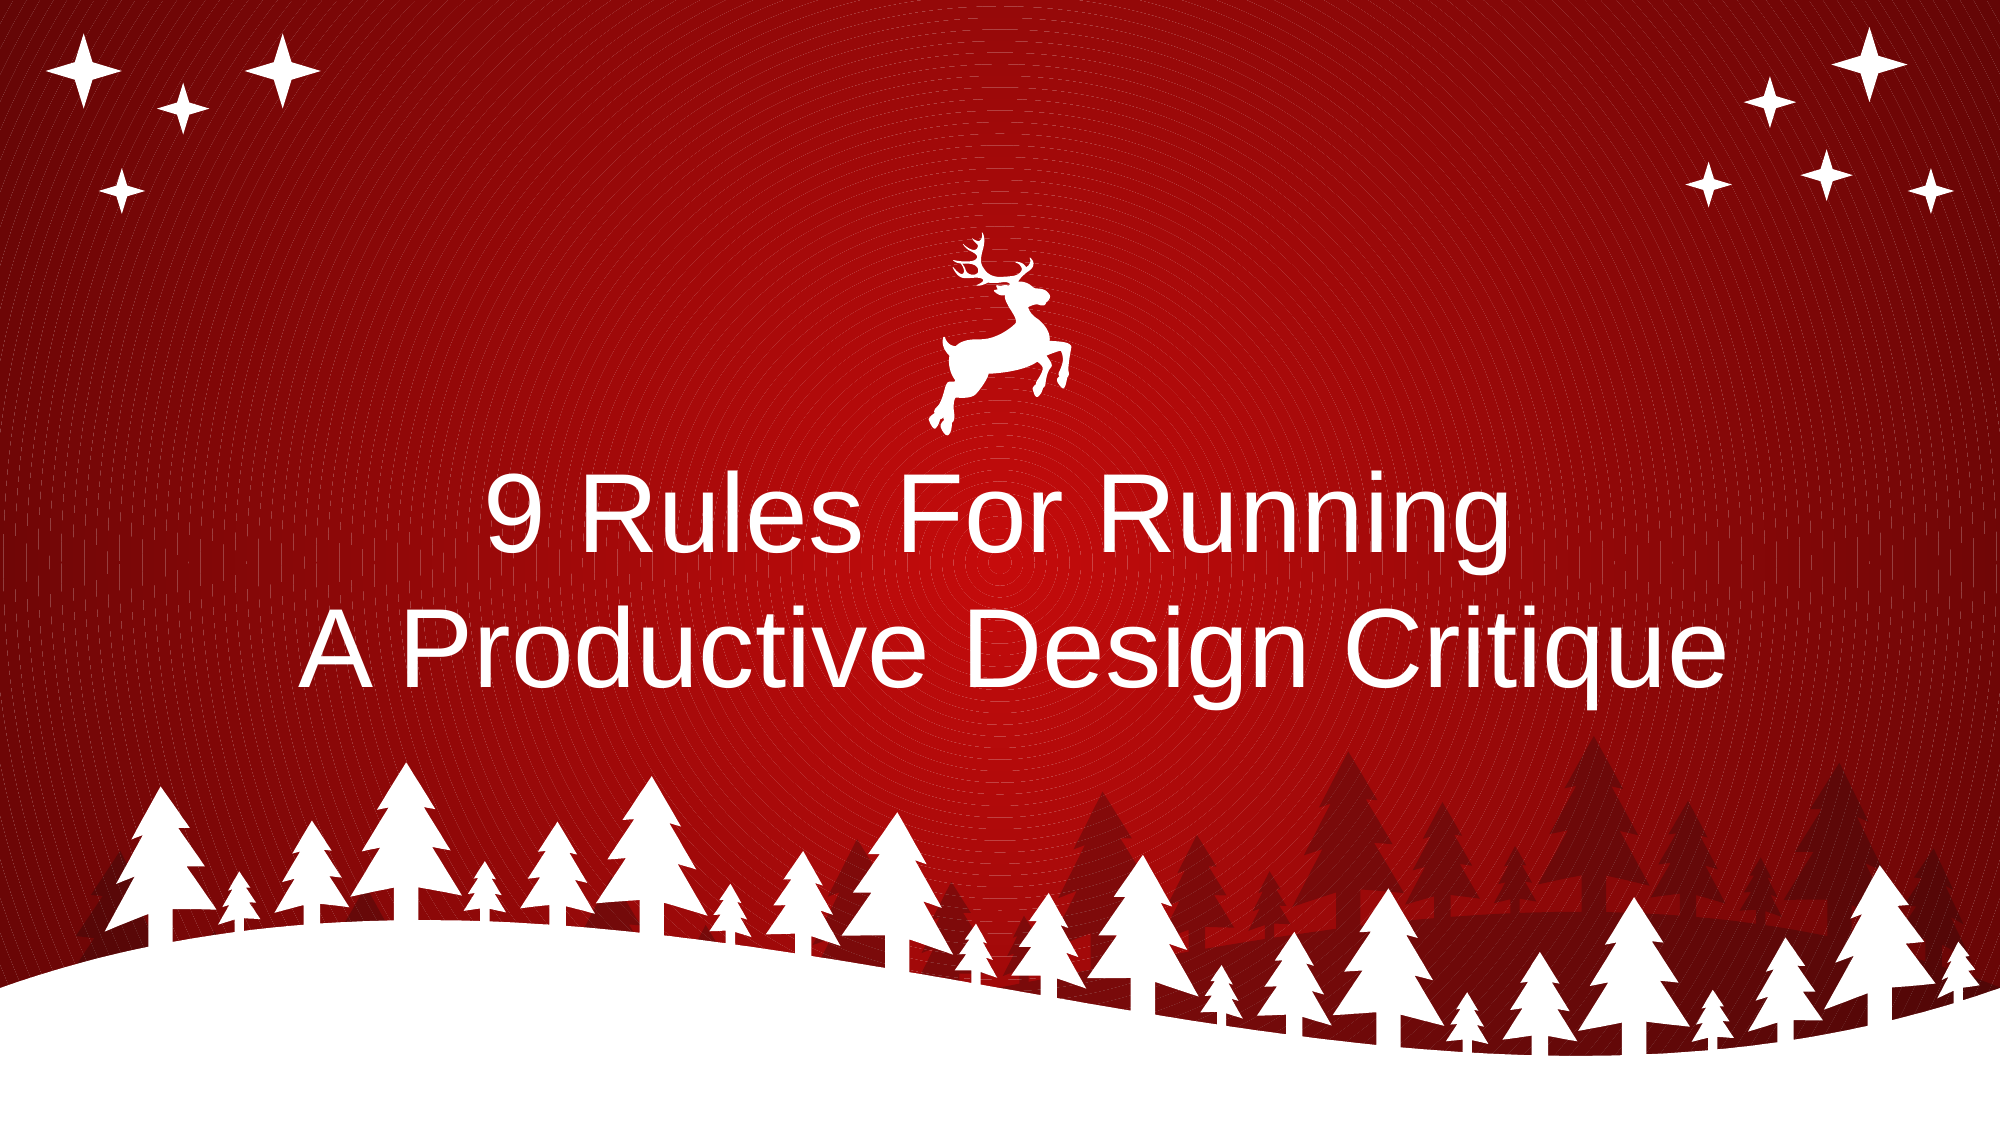

9 Rules For Running
A Productive Design Critique